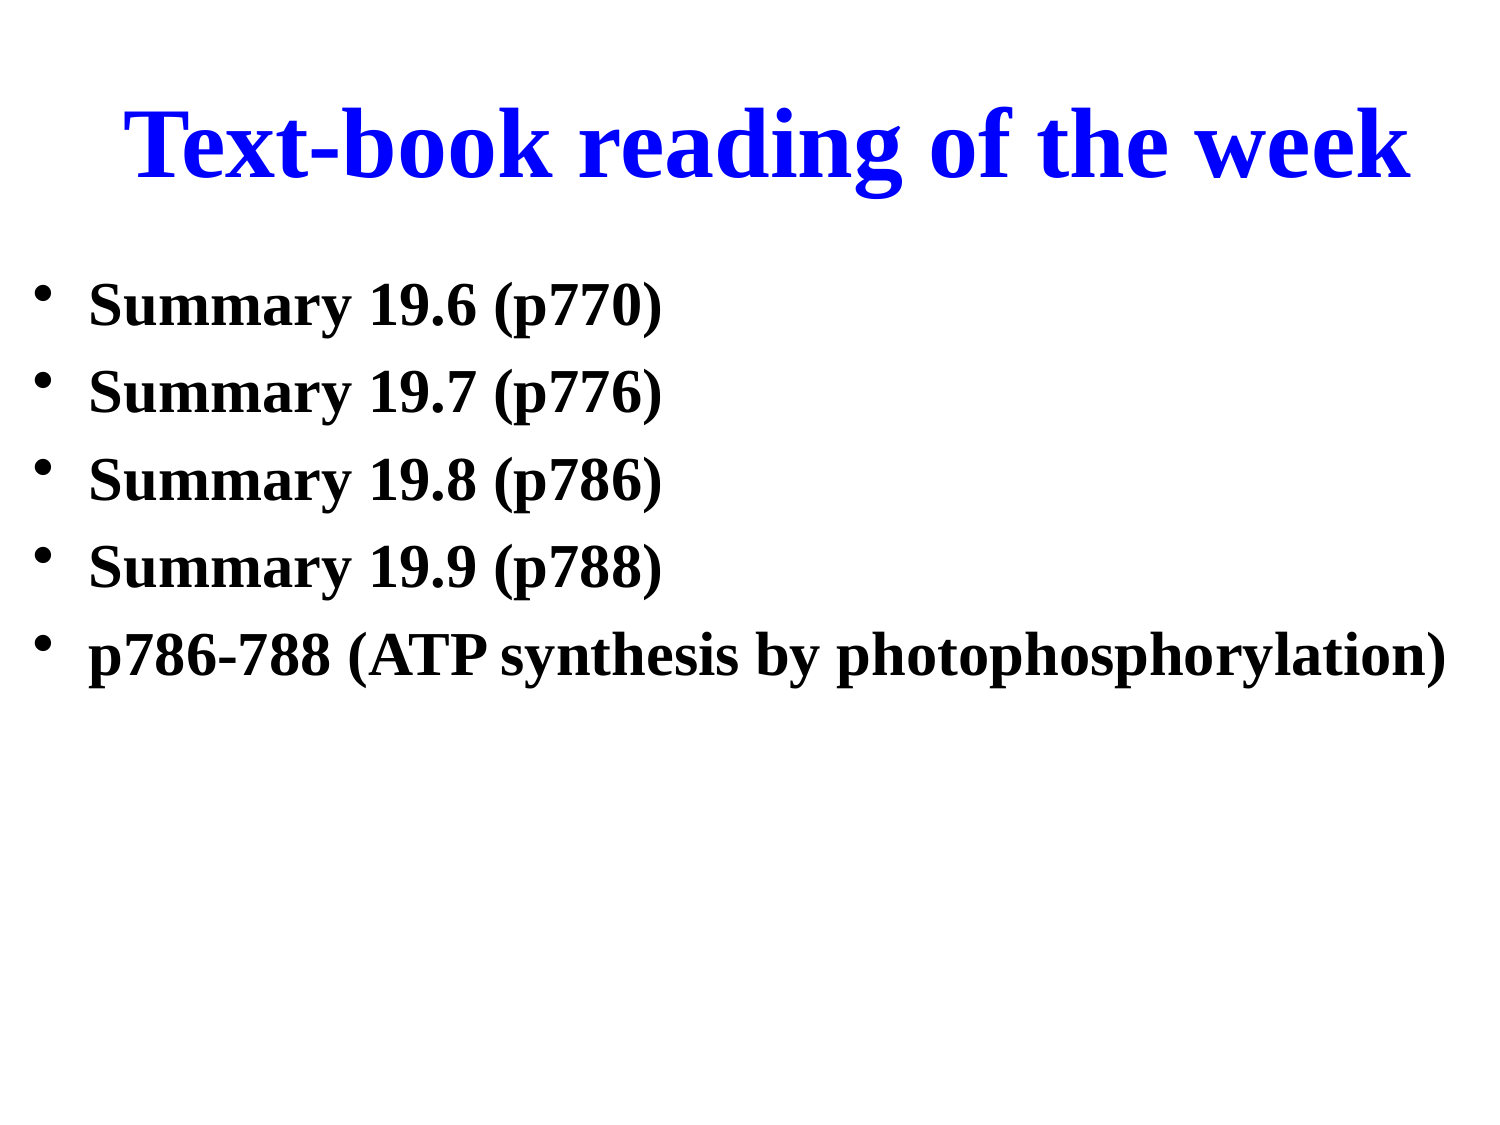

Text-book reading of the week
Summary 19.6 (p770)
Summary 19.7 (p776)
Summary 19.8 (p786)
Summary 19.9 (p788)
p786-788 (ATP synthesis by photophosphorylation)